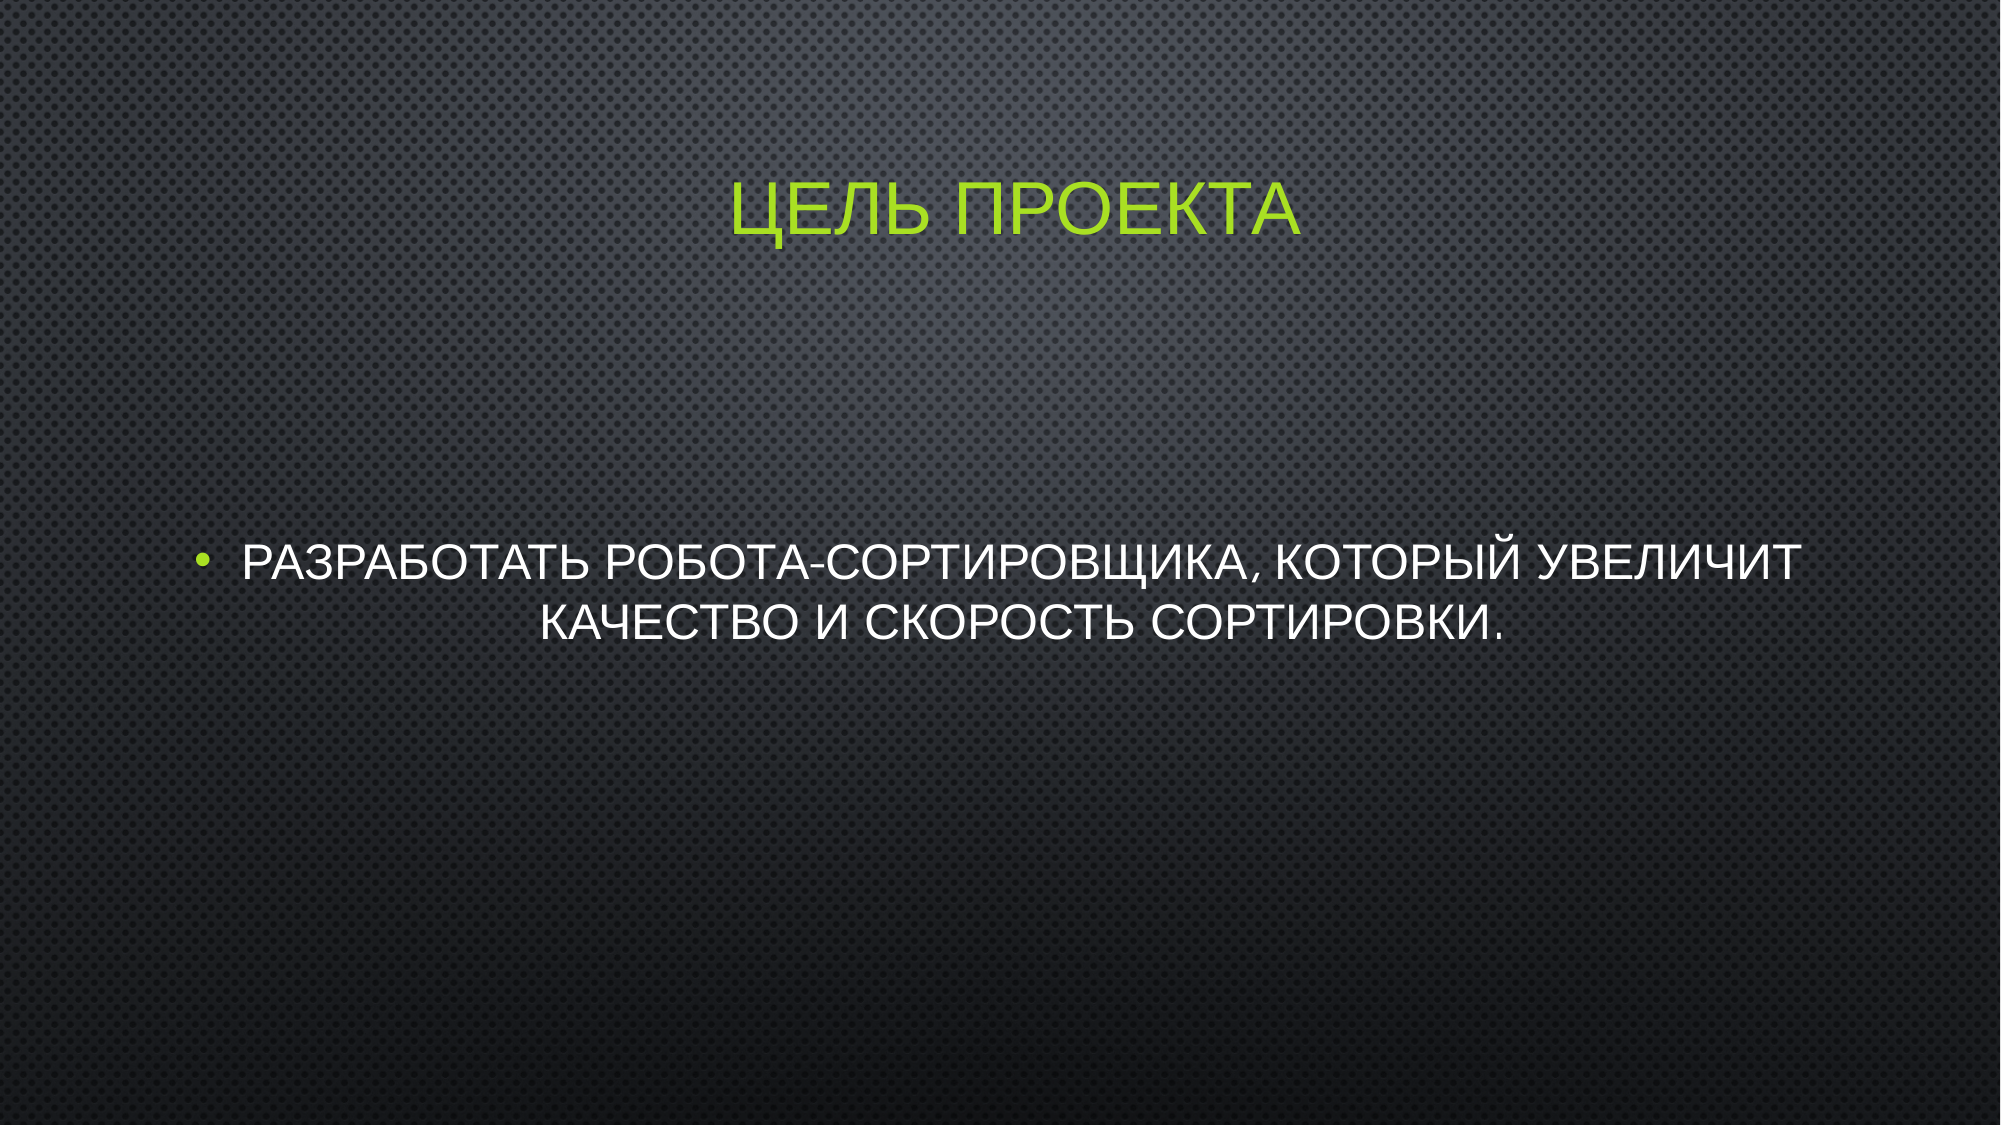

# Цель проекта
Разработать робота-сортировщика, который увеличит качество и скорость сортировки.